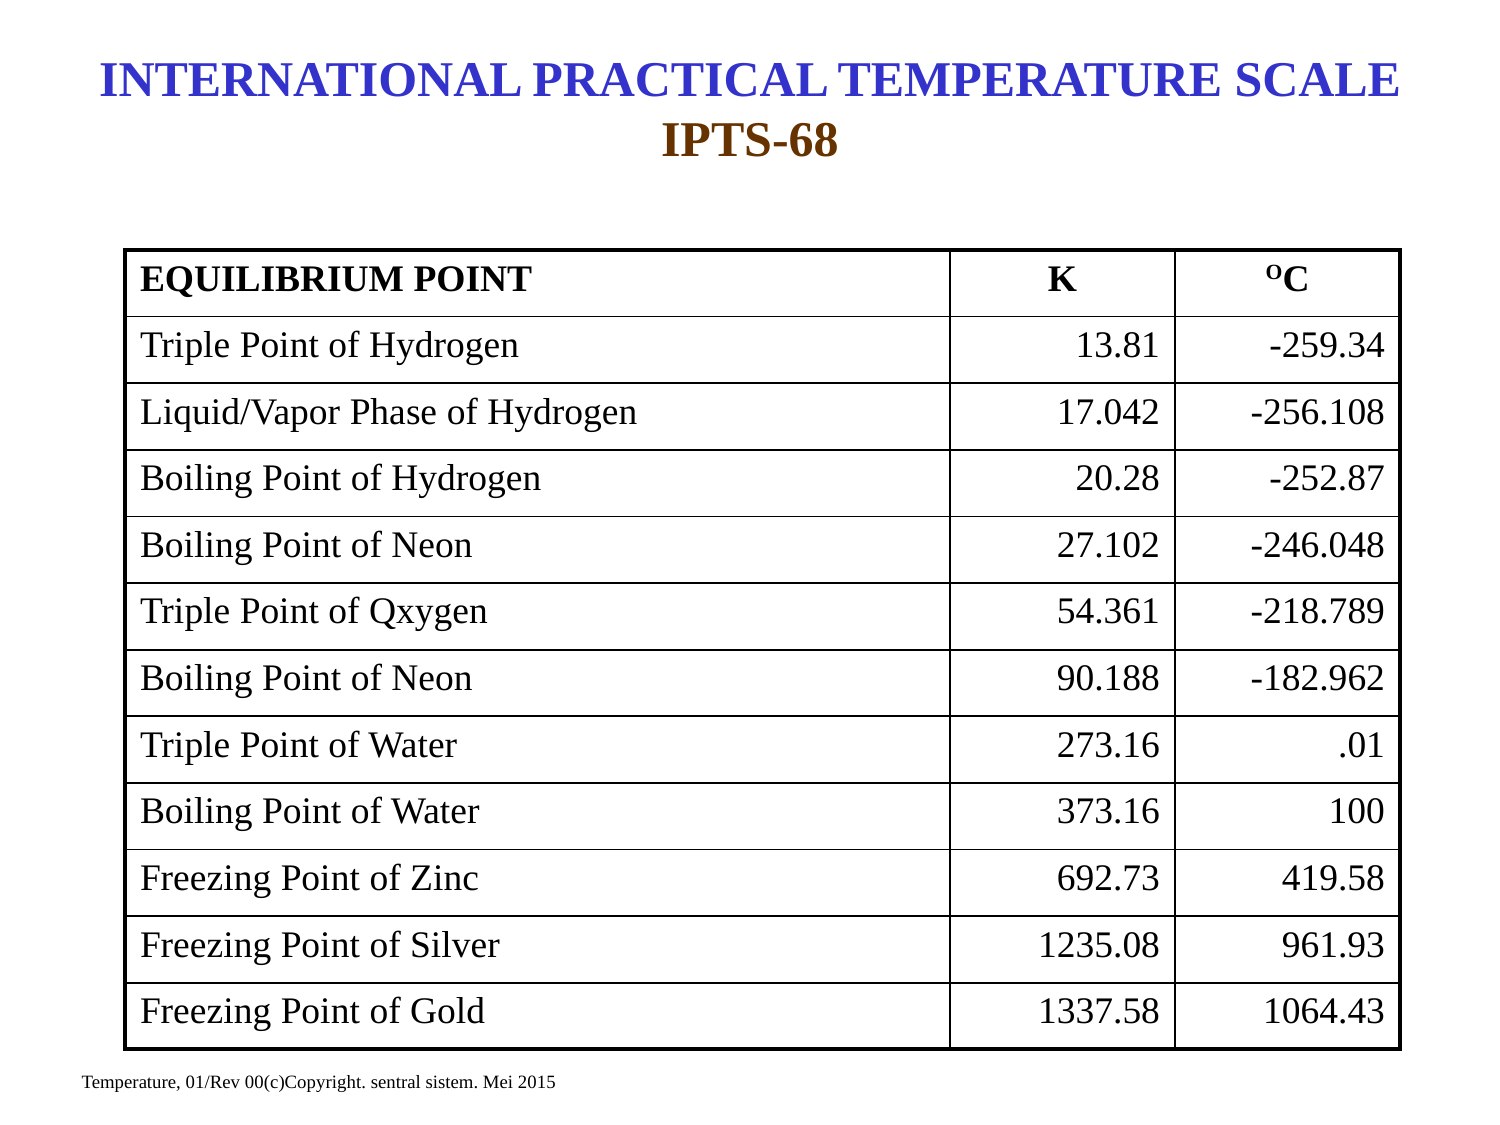

# INTERNATIONAL PRACTICAL TEMPERATURE SCALE IPTS-68
| EQUILIBRIUM POINT | K | OC |
| --- | --- | --- |
| Triple Point of Hydrogen | 13.81 | -259.34 |
| Liquid/Vapor Phase of Hydrogen | 17.042 | -256.108 |
| Boiling Point of Hydrogen | 20.28 | -252.87 |
| Boiling Point of Neon | 27.102 | -246.048 |
| Triple Point of Qxygen | 54.361 | -218.789 |
| Boiling Point of Neon | 90.188 | -182.962 |
| Triple Point of Water | 273.16 | .01 |
| Boiling Point of Water | 373.16 | 100 |
| Freezing Point of Zinc | 692.73 | 419.58 |
| Freezing Point of Silver | 1235.08 | 961.93 |
| Freezing Point of Gold | 1337.58 | 1064.43 |
Temperature, 01/Rev 00(c)Copyright. sentral sistem. Mei 2015